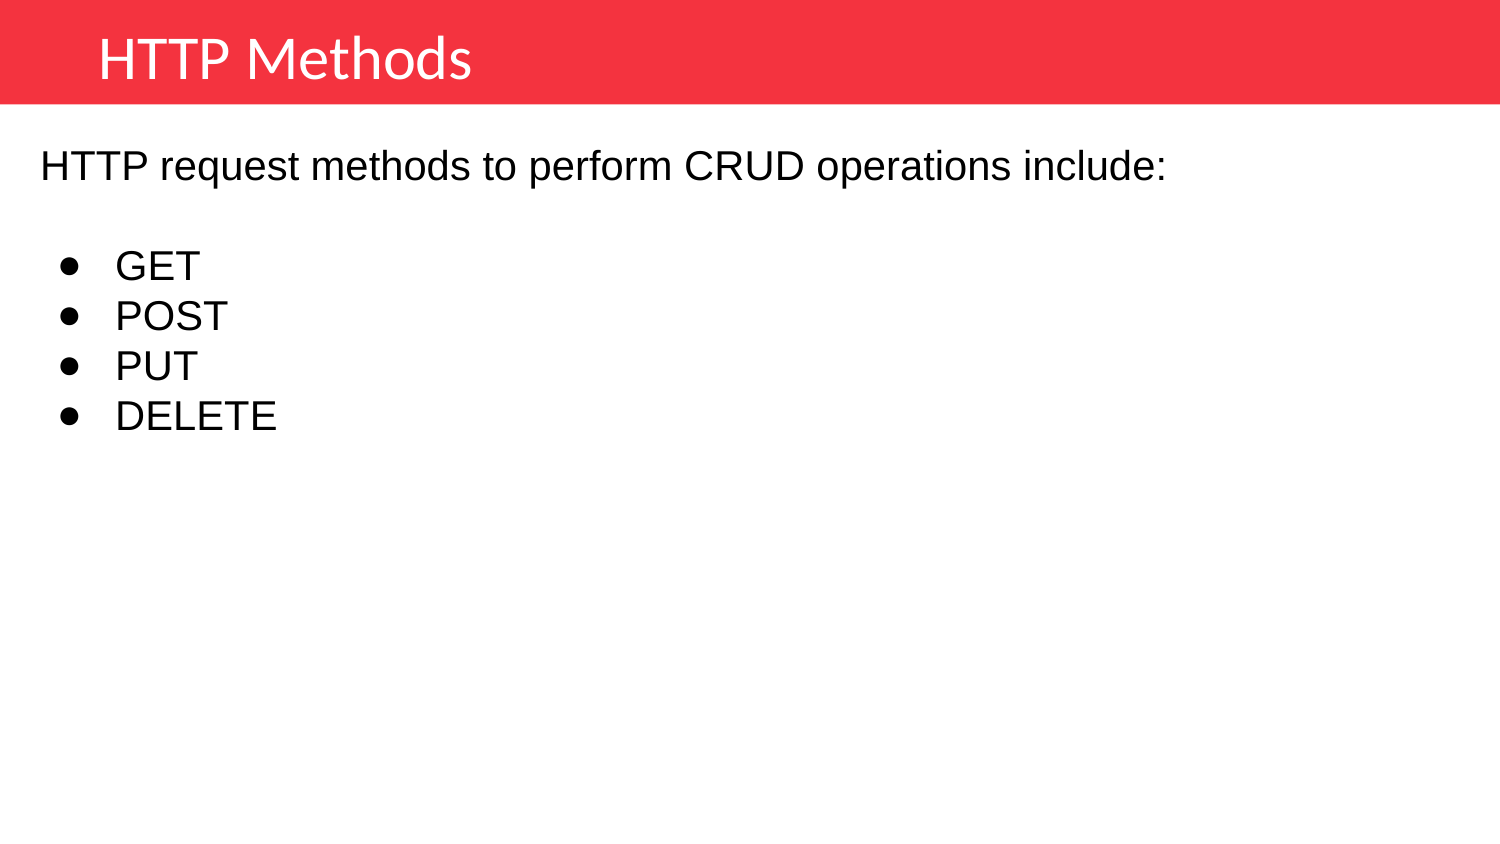

HTTP Methods

HTTP request methods to perform CRUD operations include:

GET
POST
PUT
DELETE